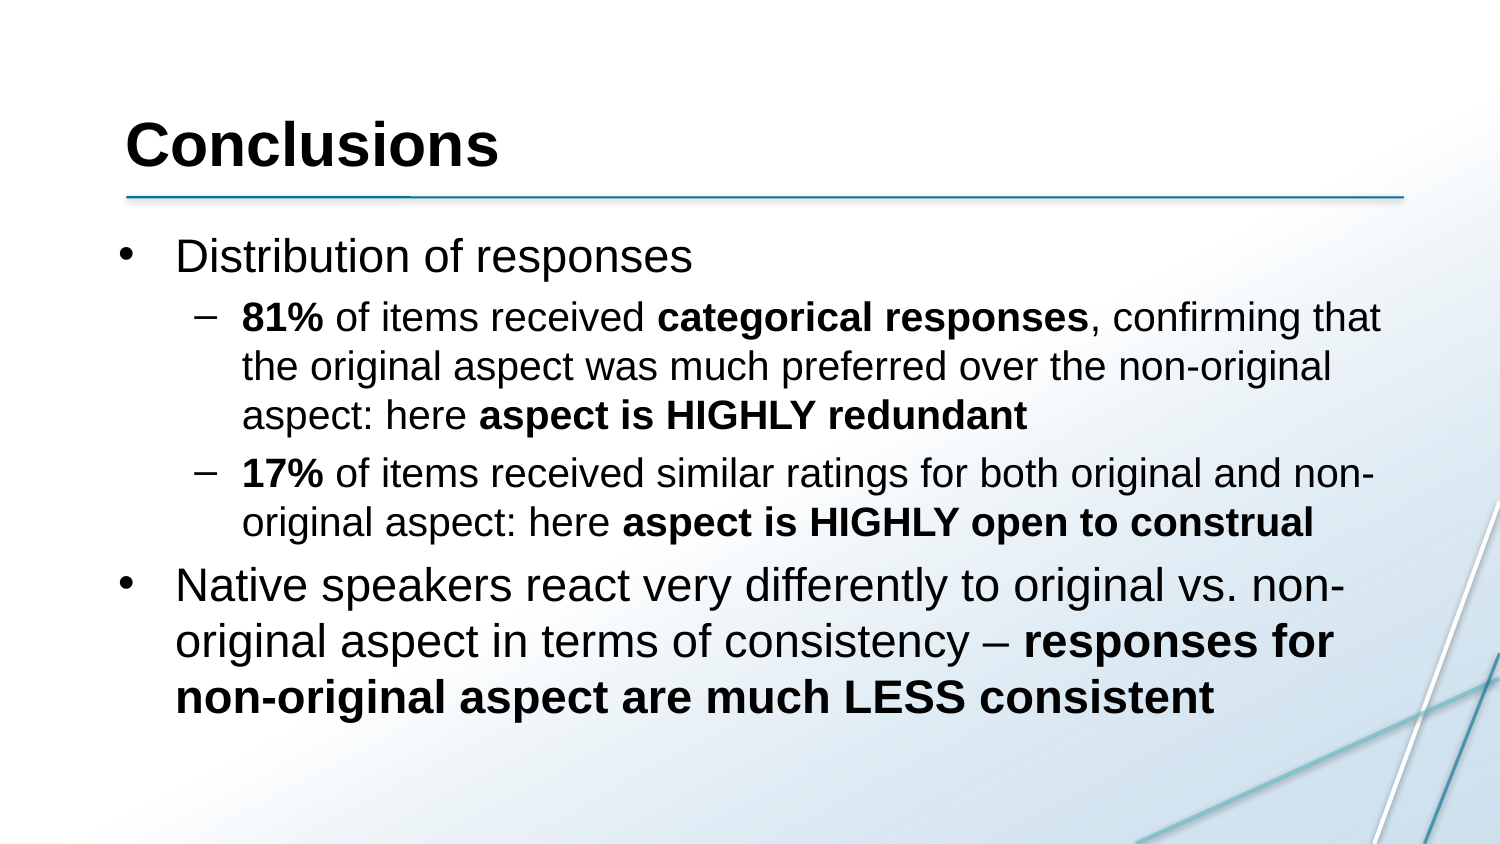

# Conclusions
Distribution of responses
81% of items received categorical responses, confirming that the original aspect was much preferred over the non-original aspect: here aspect is HIGHLY redundant
17% of items received similar ratings for both original and non-original aspect: here aspect is HIGHLY open to construal
Native speakers react very differently to original vs. non-original aspect in terms of consistency – responses for non-original aspect are much LESS consistent